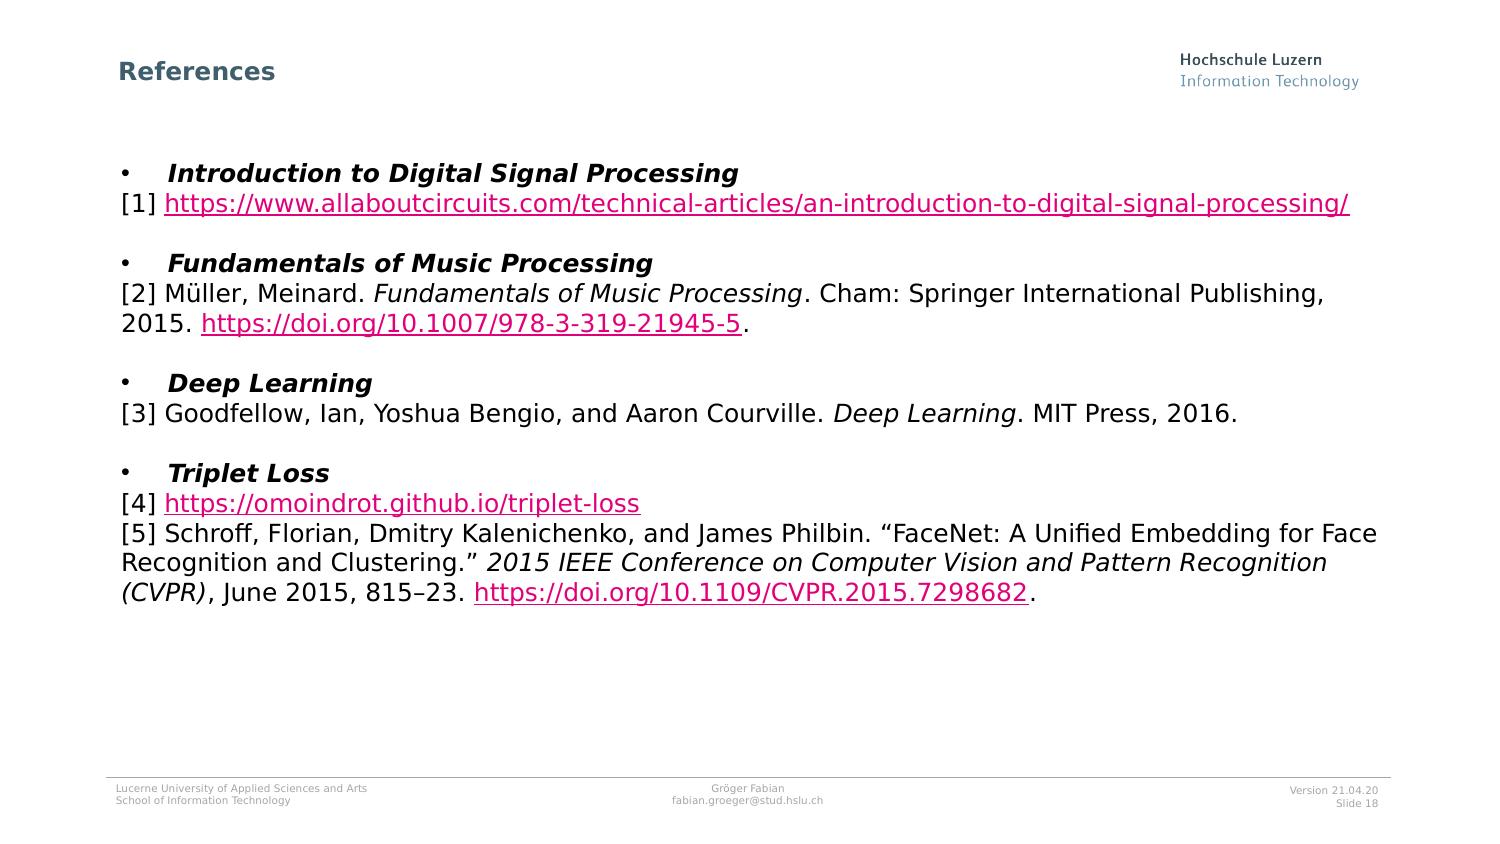

# References
Introduction to Digital Signal Processing
[1] https://www.allaboutcircuits.com/technical-articles/an-introduction-to-digital-signal-processing/

Fundamentals of Music Processing
[2] Müller, Meinard. Fundamentals of Music Processing. Cham: Springer International Publishing, 2015. https://doi.org/10.1007/978-3-319-21945-5.

Deep Learning
[3] Goodfellow, Ian, Yoshua Bengio, and Aaron Courville. Deep Learning. MIT Press, 2016.

Triplet Loss
[4] https://omoindrot.github.io/triplet-loss
[5] Schroff, Florian, Dmitry Kalenichenko, and James Philbin. “FaceNet: A Unified Embedding for Face Recognition and Clustering.” 2015 IEEE Conference on Computer Vision and Pattern Recognition (CVPR), June 2015, 815–23. https://doi.org/10.1109/CVPR.2015.7298682.